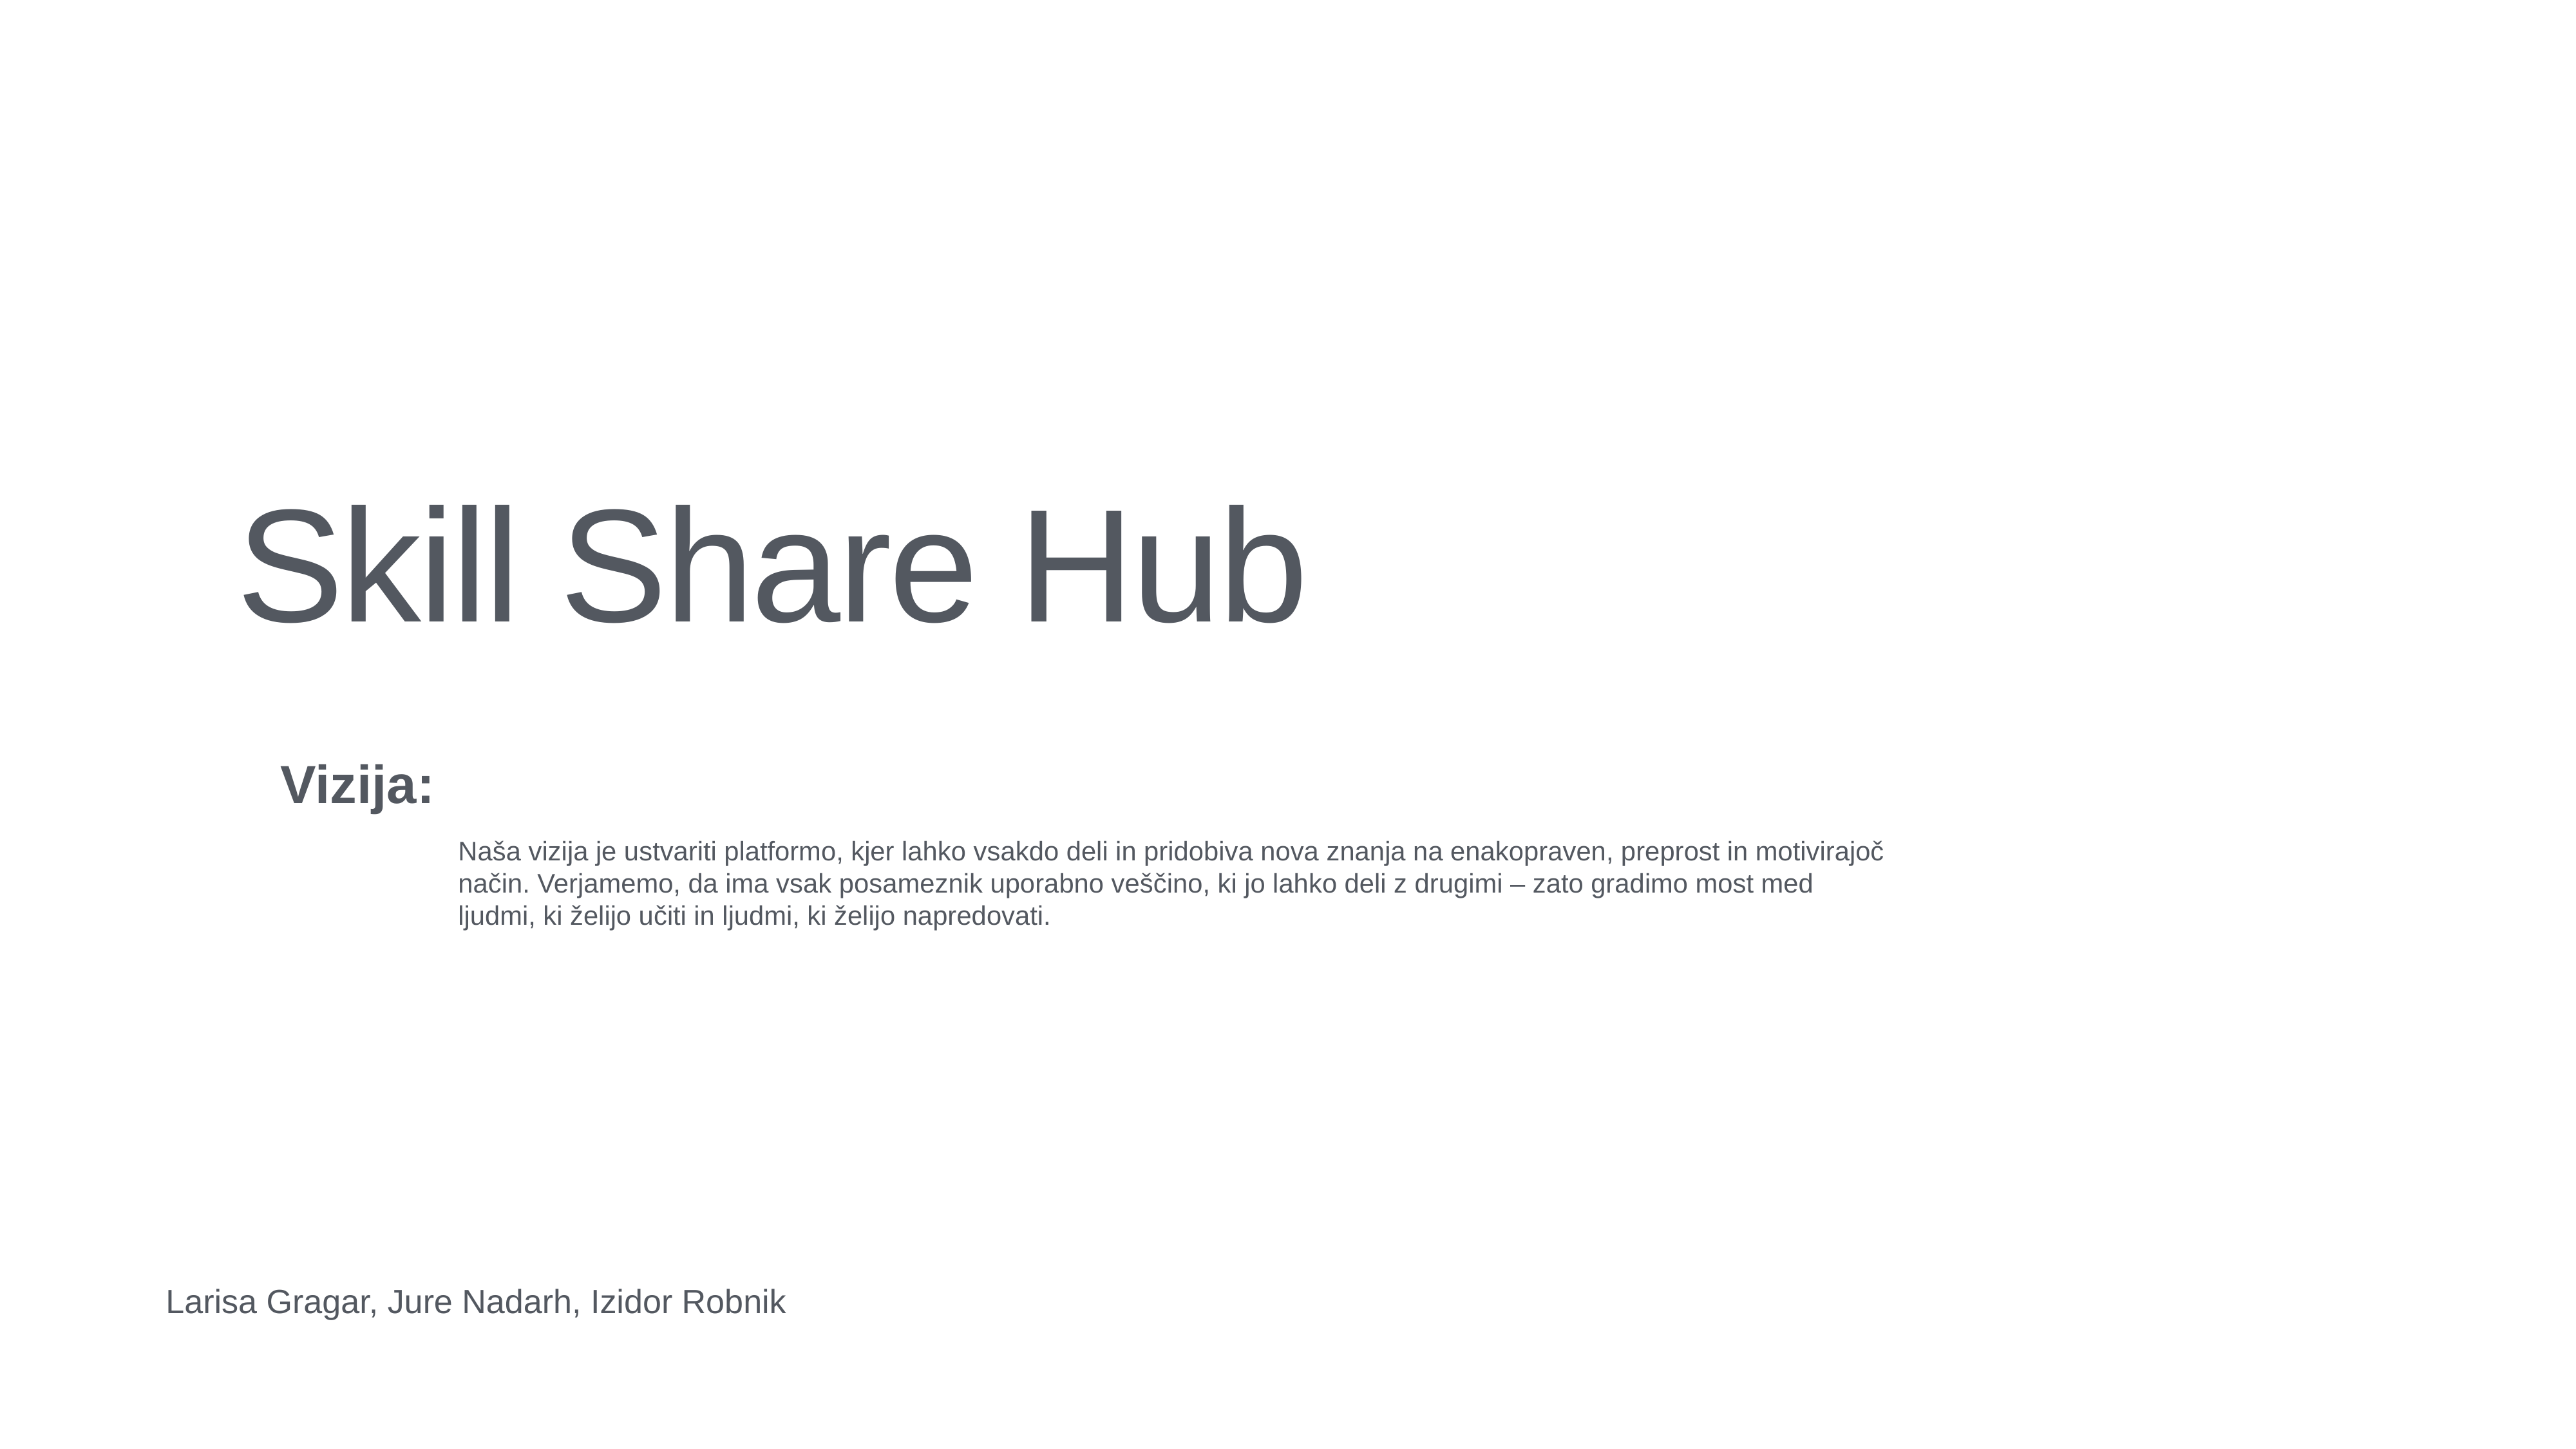

# Skill Share Hub
Vizija:
Naša vizija je ustvariti platformo, kjer lahko vsakdo deli in pridobiva nova znanja na enakopraven, preprost in motivirajoč način. Verjamemo, da ima vsak posameznik uporabno veščino, ki jo lahko deli z drugimi – zato gradimo most med ljudmi, ki želijo učiti in ljudmi, ki želijo napredovati.
Larisa Gragar, Jure Nadarh, Izidor Robnik